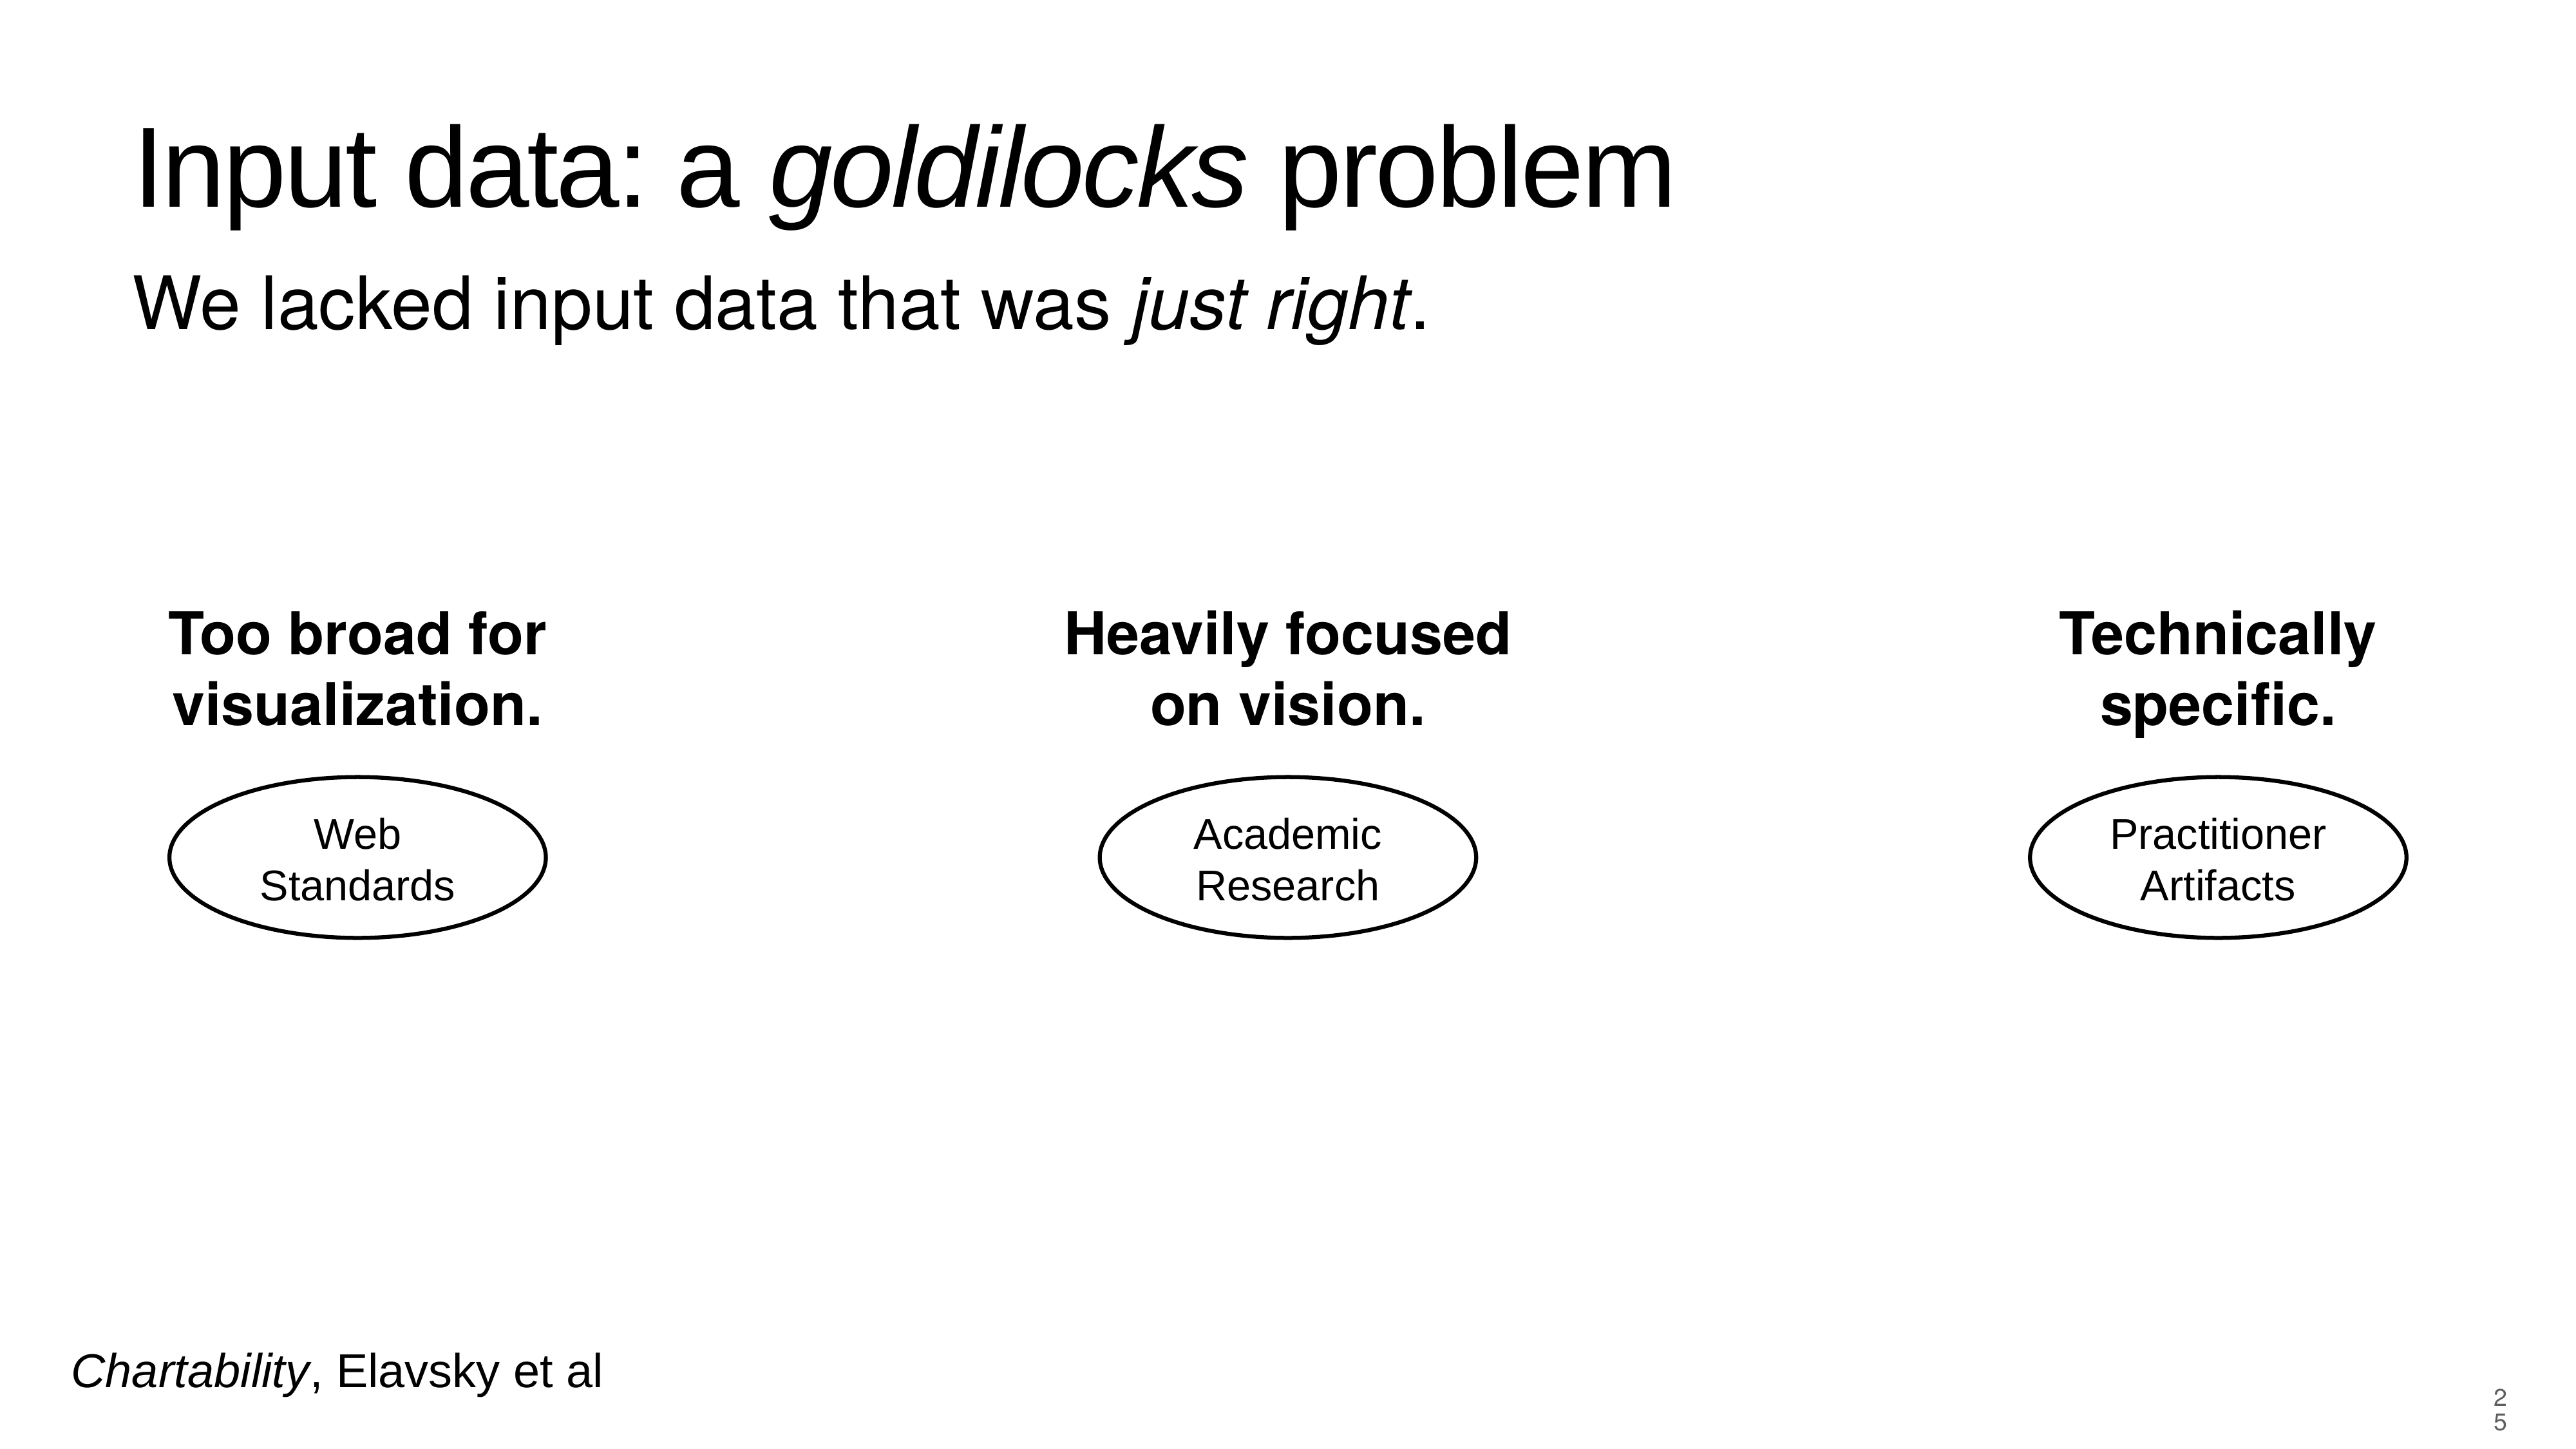

# Input data: a goldilocks problem
We lacked input data that was just right.
Too broad for visualization.
Heavily focused on vision.
Technically specific.
Web Standards
Academic Research
Practitioner Artifacts
Chartability, Elavsky et al
25